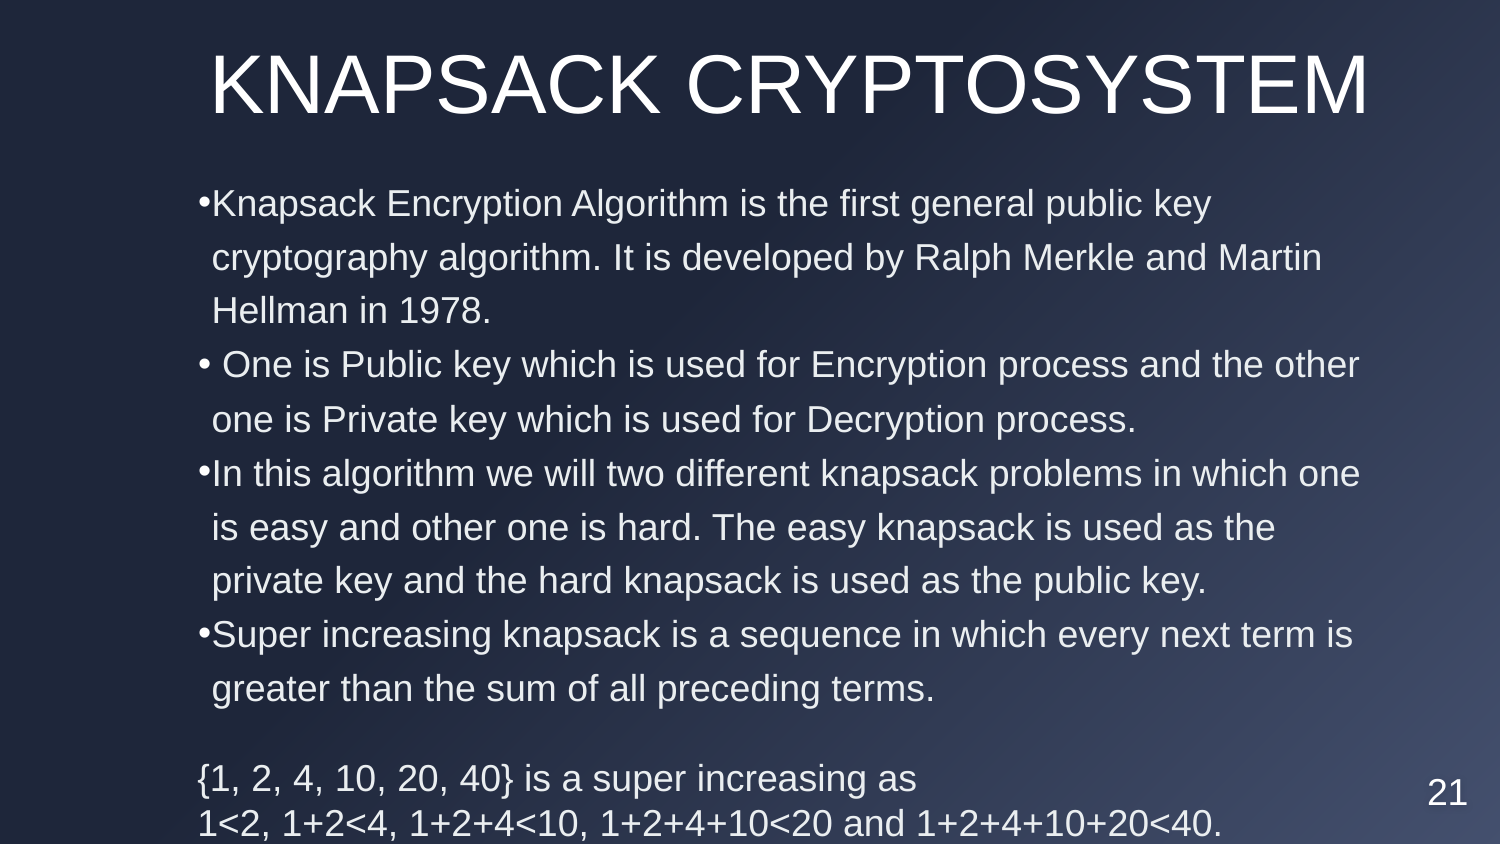

KNAPSACK CRYPTOSYSTEM
Knapsack Encryption Algorithm is the first general public key cryptography algorithm. It is developed by Ralph Merkle and Martin Hellman in 1978.
 One is Public key which is used for Encryption process and the other one is Private key which is used for Decryption process.
In this algorithm we will two different knapsack problems in which one is easy and other one is hard. The easy knapsack is used as the private key and the hard knapsack is used as the public key.
Super increasing knapsack is a sequence in which every next term is greater than the sum of all preceding terms.

{1, 2, 4, 10, 20, 40} is a super increasing as
1<2, 1+2<4, 1+2+4<10, 1+2+4+10<20 and 1+2+4+10+20<40.
21